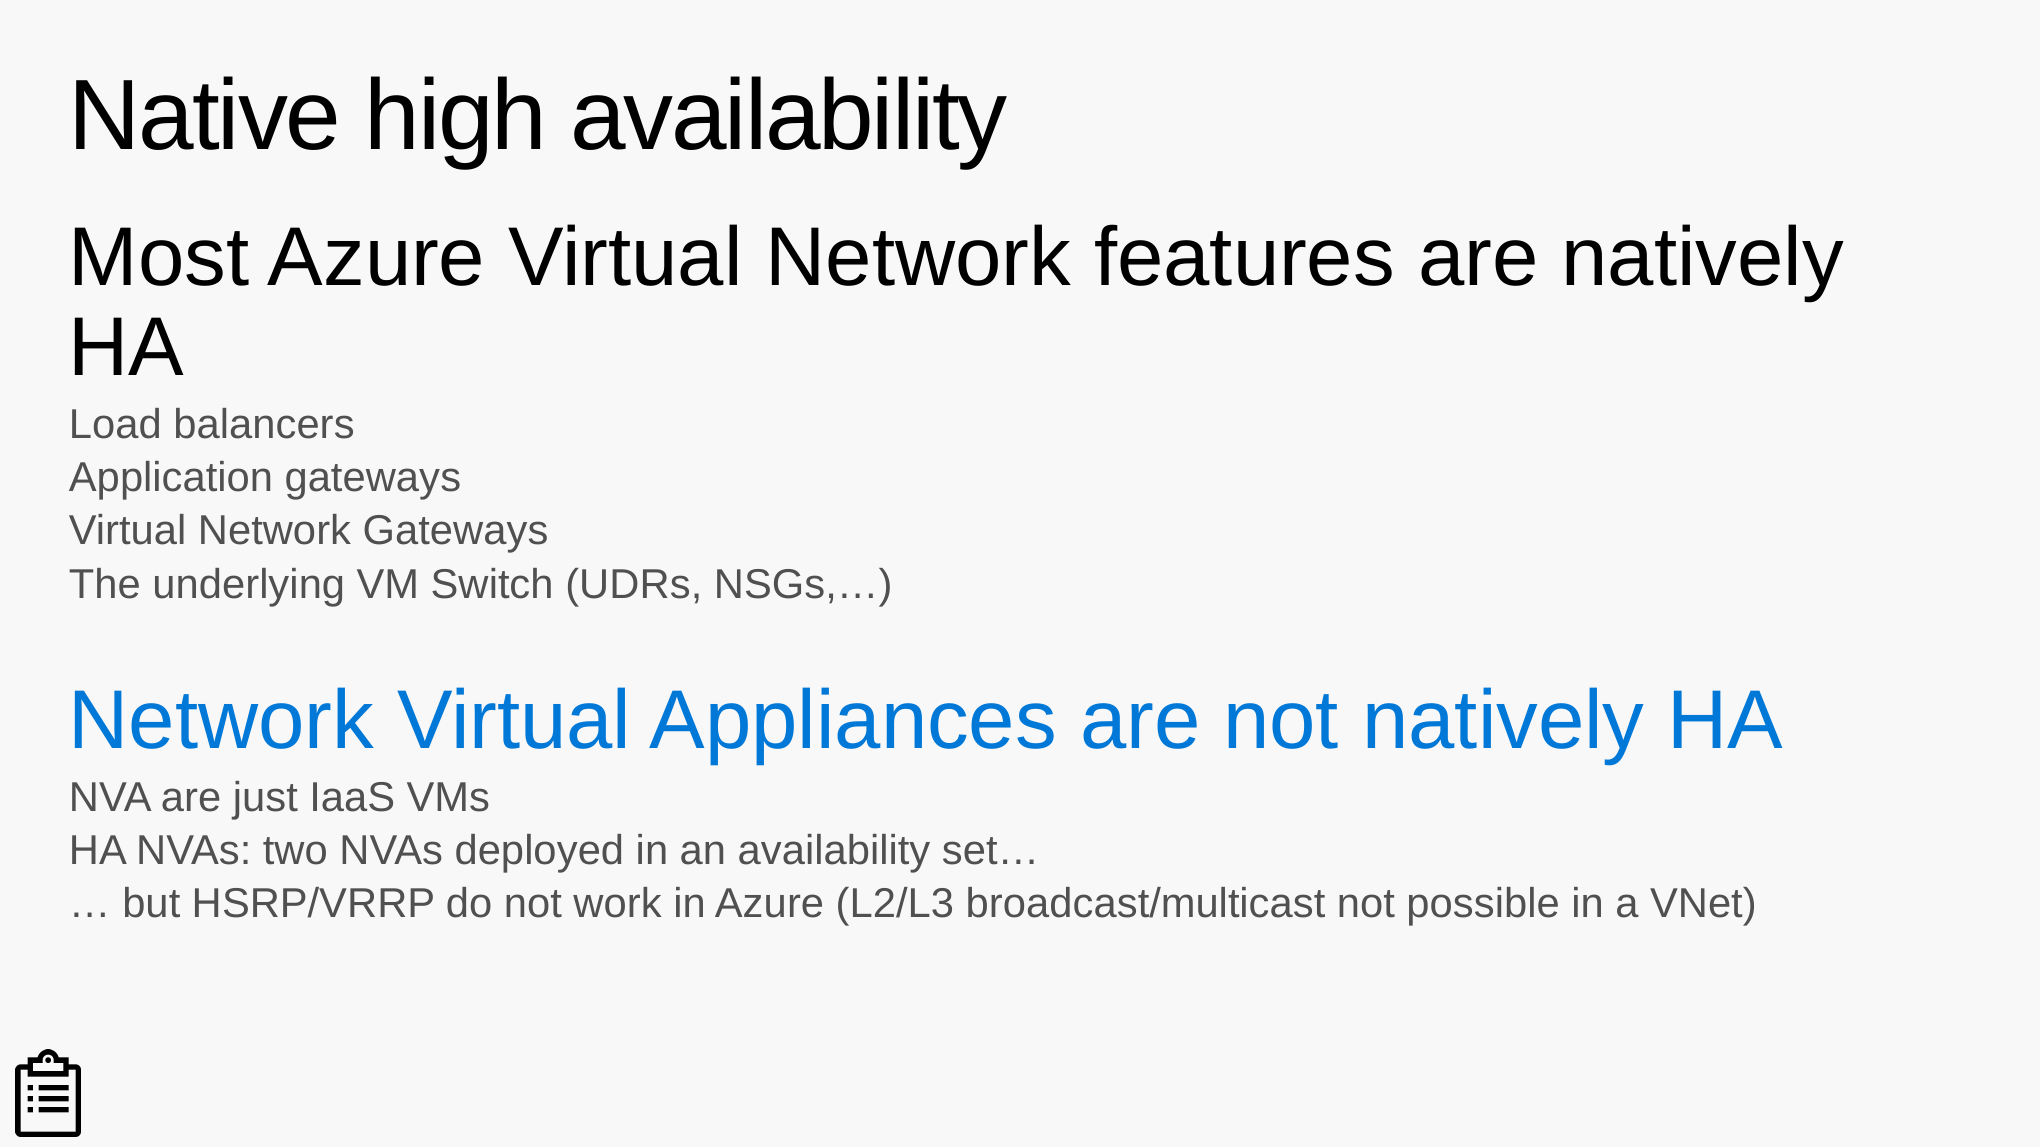

# Native high availability
Most Azure Virtual Network features are natively HA
Load balancers
Application gateways
Virtual Network Gateways
The underlying VM Switch (UDRs, NSGs,…)

Network Virtual Appliances are not natively HA
NVA are just IaaS VMs
HA NVAs: two NVAs deployed in an availability set…
… but HSRP/VRRP do not work in Azure (L2/L3 broadcast/multicast not possible in a VNet)